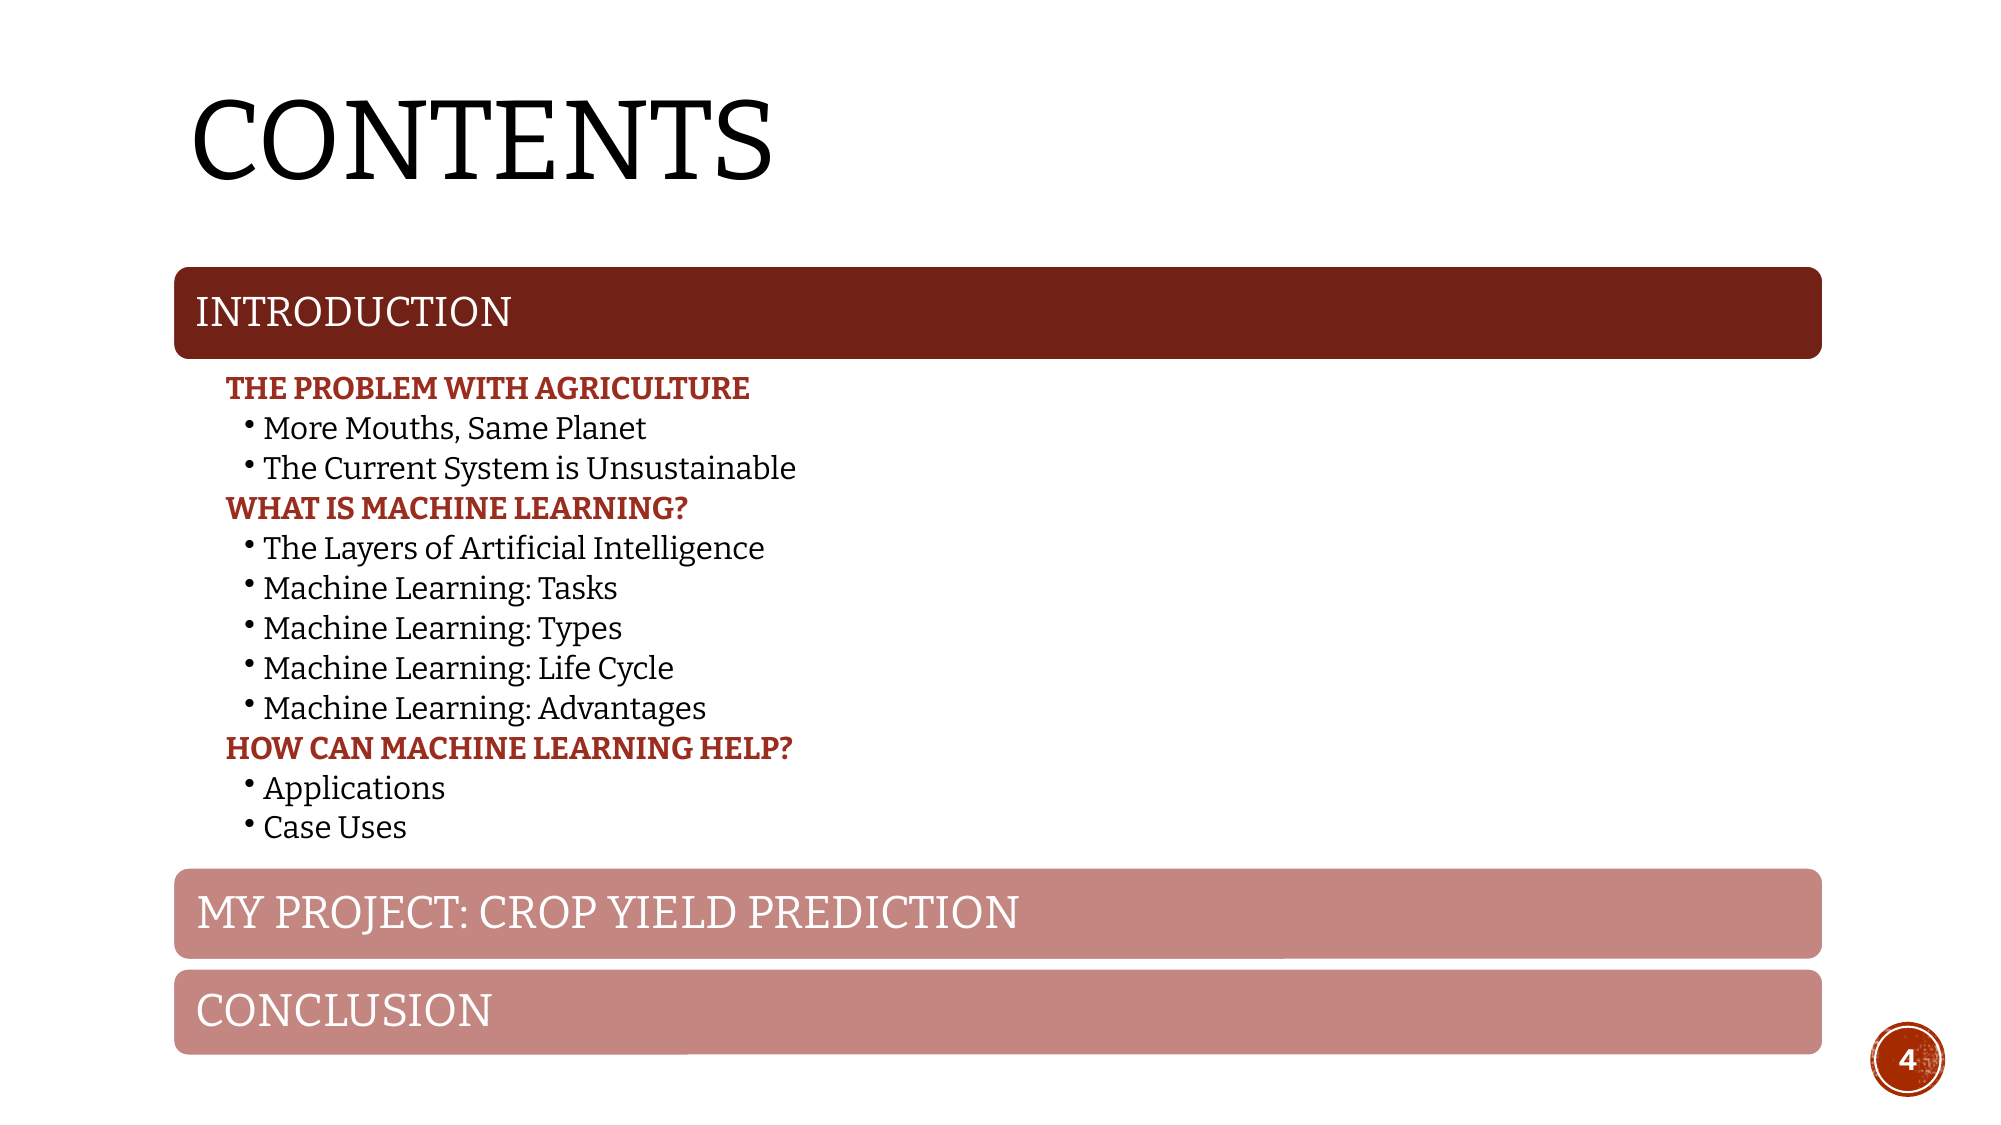

CONTENTS
INTRODUCTION
THE PROBLEM WITH AGRICULTURE
More Mouths, Same Planet
The Current System is Unsustainable
WHAT IS MACHINE LEARNING?
The Layers of Artificial Intelligence
Machine Learning: Tasks
Machine Learning: Types
Machine Learning: Life Cycle
Machine Learning: Advantages
HOW CAN MACHINE LEARNING HELP?
Applications
Case Uses
MY PROJECT: CROP YIELD PREDICTION
CONCLUSION
4